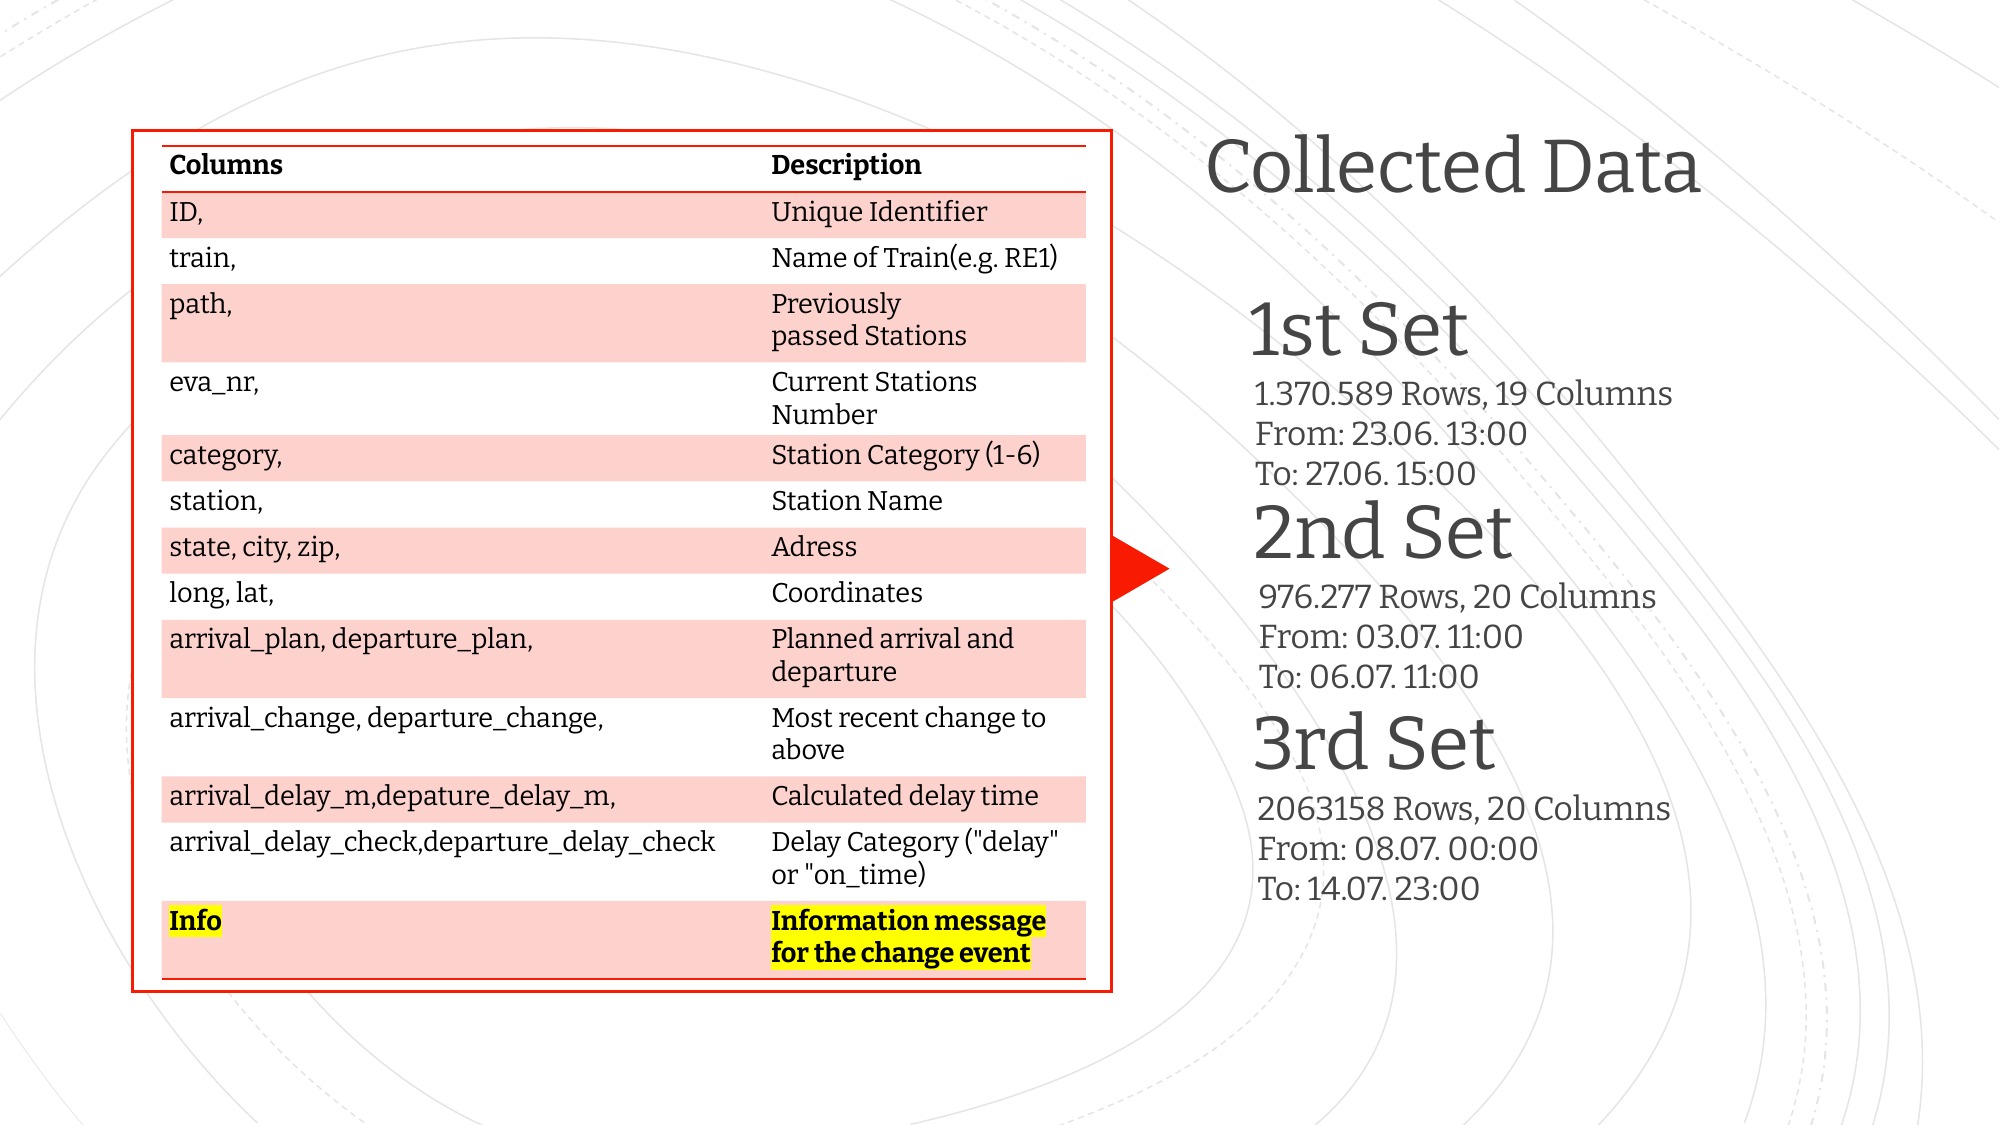

Collected Data

| Columns | Description |
| --- | --- |
| ID, | Unique Identifier |
| train, | Name of Train(e.g. RE1) |
| path, | Previously passed Stations |
| eva\_nr, | Current Stations Number |
| category, | Station Category (1-6) |
| station, | Station Name |
| state, city, zip, | Adress |
| long, lat, | Coordinates |
| arrival\_plan, departure\_plan, | Planned arrival and departure |
| arrival\_change, departure\_change, | Most recent change to above |
| arrival\_delay\_m,depature\_delay\_m, | Calculated delay time |
| arrival\_delay\_check,departure\_delay\_check | Delay Category ("delay" or "on\_time) |
| Info | Information message for the change event |

1st Set
1.370.589 Rows, 19 Columns
From: 23.06. 13:00 
To: 27.06. 15:00
2nd Set

976.277 Rows, 20 Columns
From: 03.07. 11:00 
To: 06.07. 11:00
3rd Set
2063158 Rows, 20 Columns
From: 08.07. 00:00 
To: 14.07. 23:00